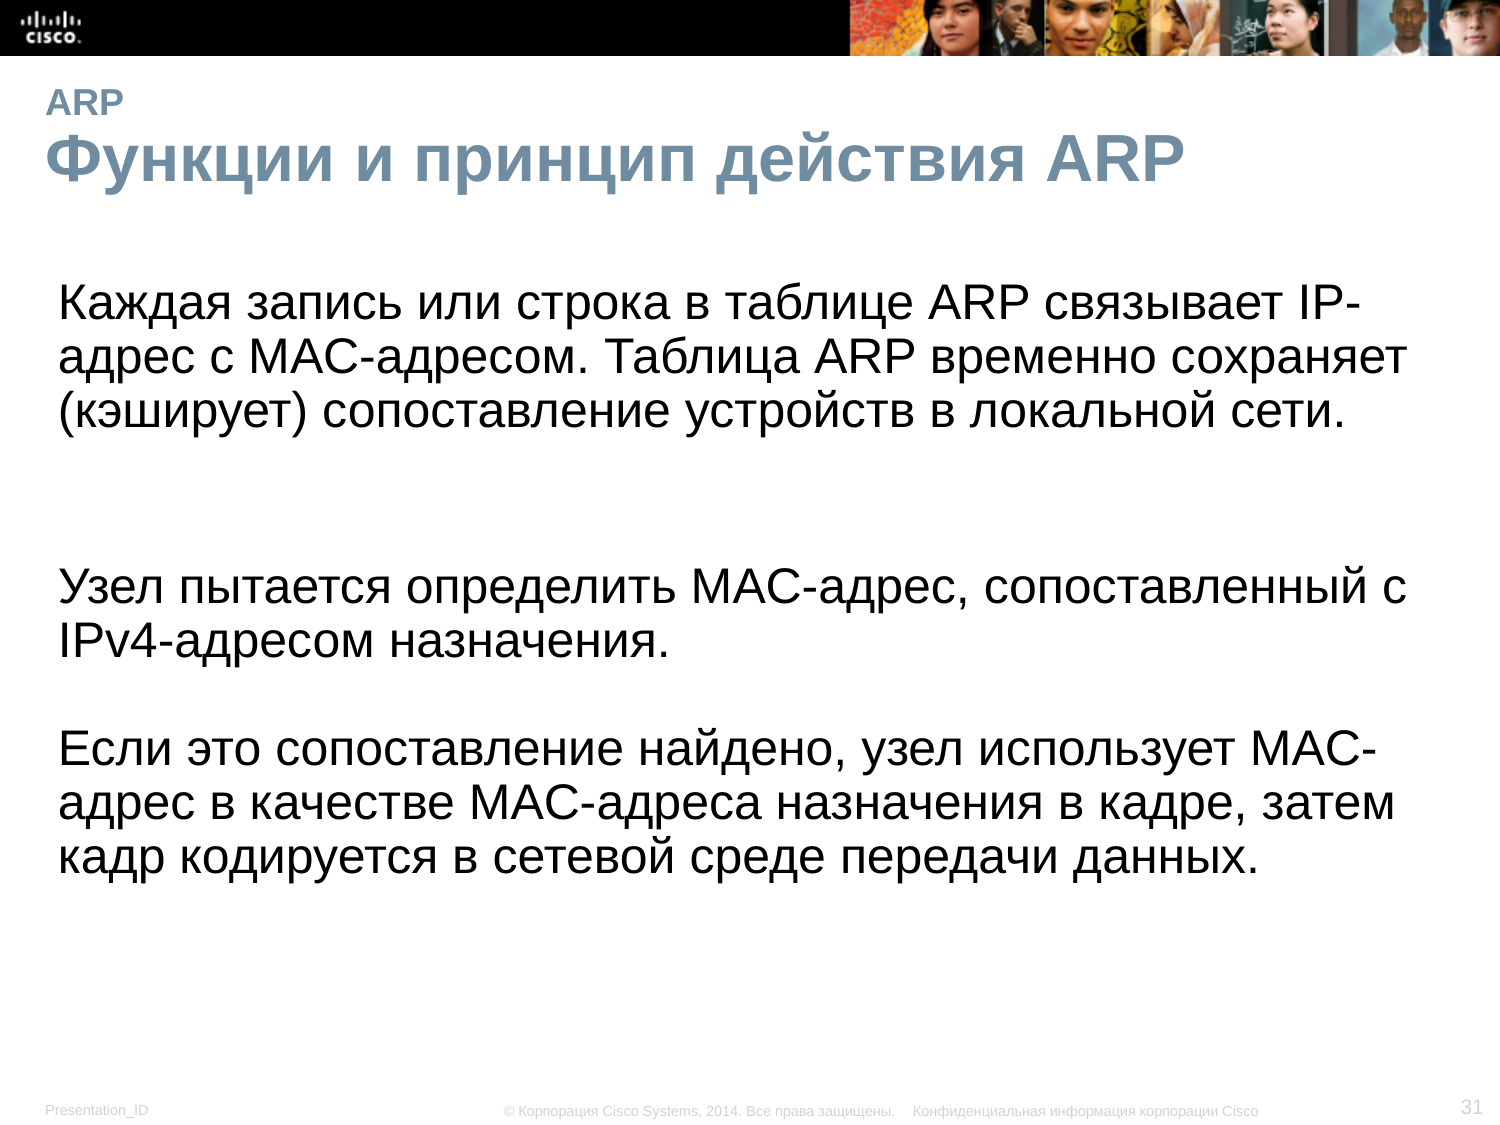

# ARP Функции и принцип действия ARP
Каждая запись или строка в таблице ARP связывает IP-адрес с MAC-адресом. Таблица ARP временно сохраняет (кэширует) сопоставление устройств в локальной сети.
Узел пытается определить MAC-адрес, сопоставленный с IPv4-адресом назначения.

Если это сопоставление найдено, узел использует MAC-адрес в качестве MAC-адреса назначения в кадре, затем кадр кодируется в сетевой среде передачи данных.